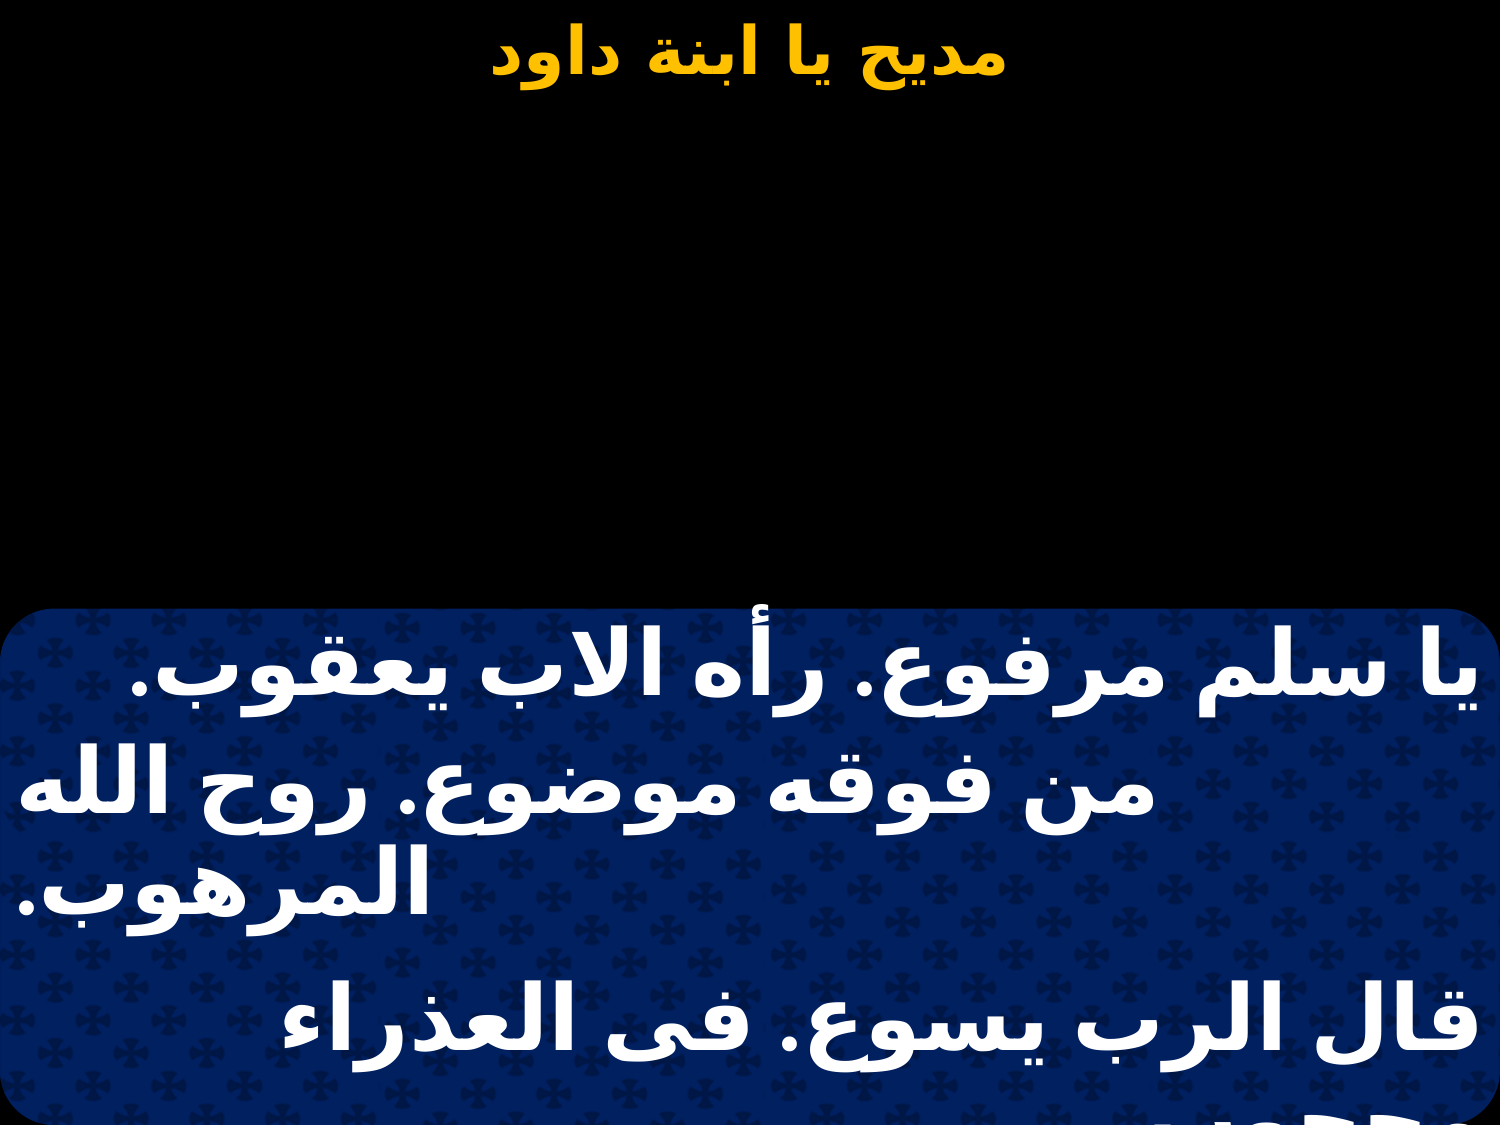

#
| يا سلم مرفوع. رأه الاب يعقوب. |
| --- |
| من فوقه موضوع. روح الله المرهوب. |
|  |
| قال الرب يسوع. فى العذراء محجوب. |
| متحنن عالم. رحيما و رؤوفِ. |